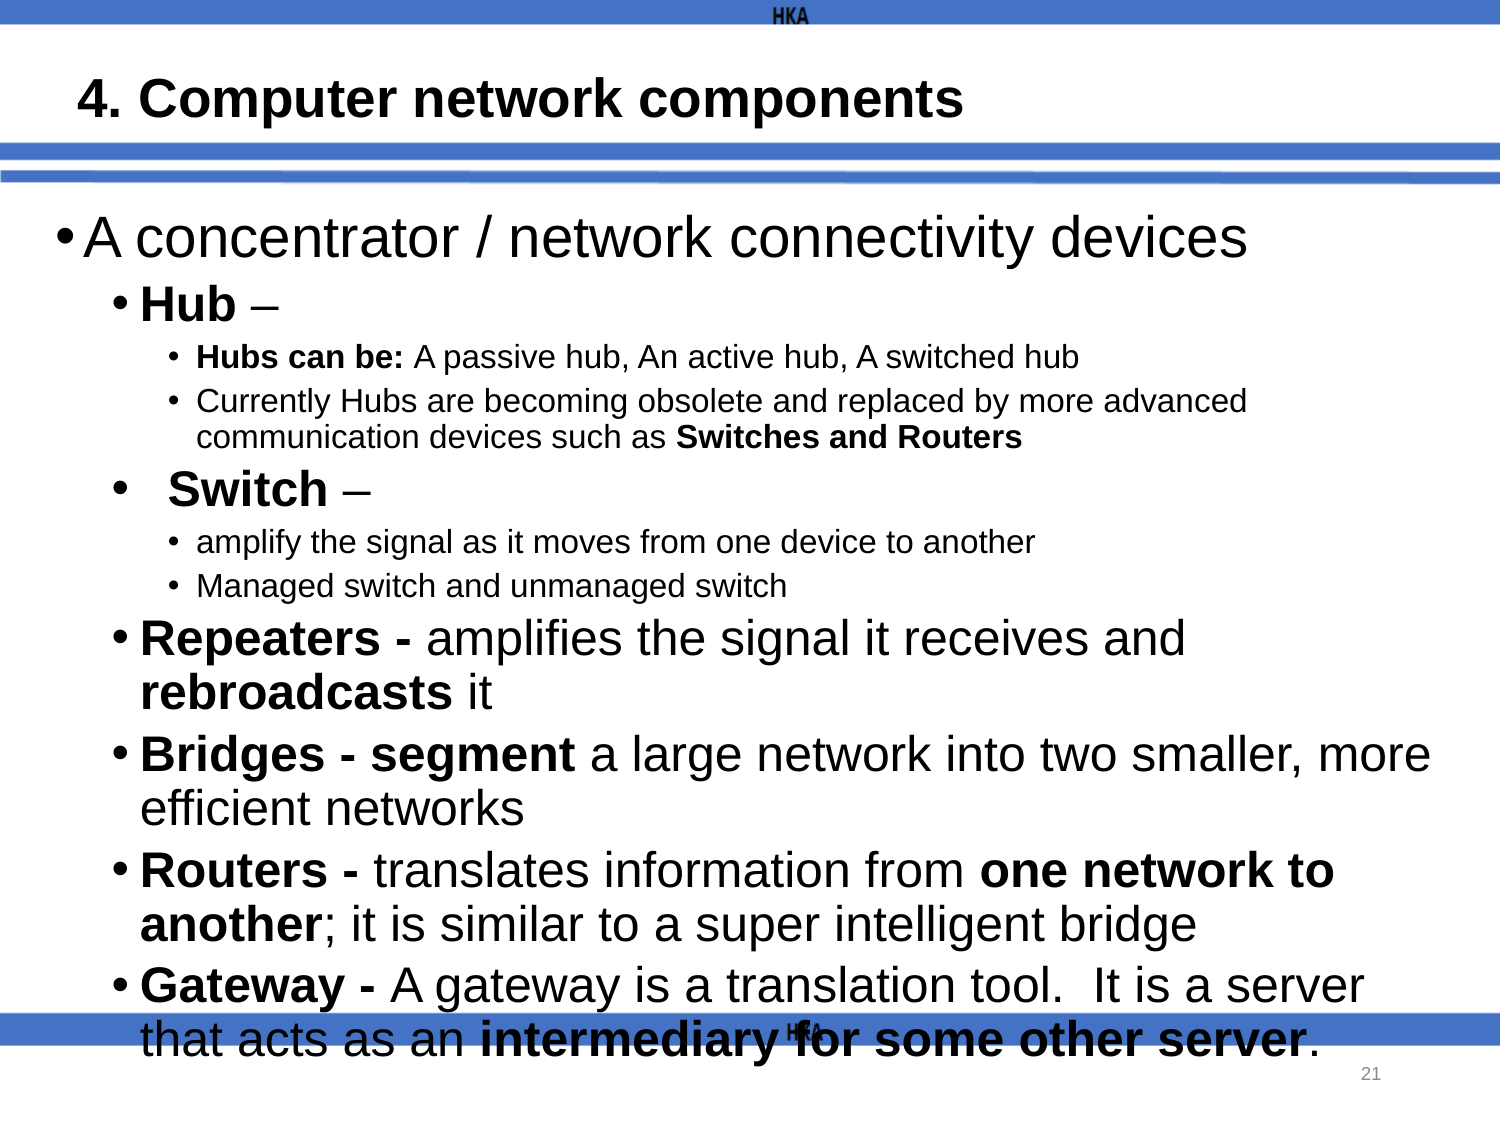

# 4. Computer network components
A concentrator / network connectivity devices
Hub –
Hubs can be: A passive hub, An active hub, A switched hub
Currently Hubs are becoming obsolete and replaced by more advanced communication devices such as Switches and Routers
  Switch –
amplify the signal as it moves from one device to another
Managed switch and unmanaged switch
Repeaters - amplifies the signal it receives and rebroadcasts it
Bridges - segment a large network into two smaller, more efficient networks
Routers - translates information from one network to another; it is similar to a super intelligent bridge
Gateway - A gateway is a translation tool.  It is a server that acts as an intermediary for some other server.

21